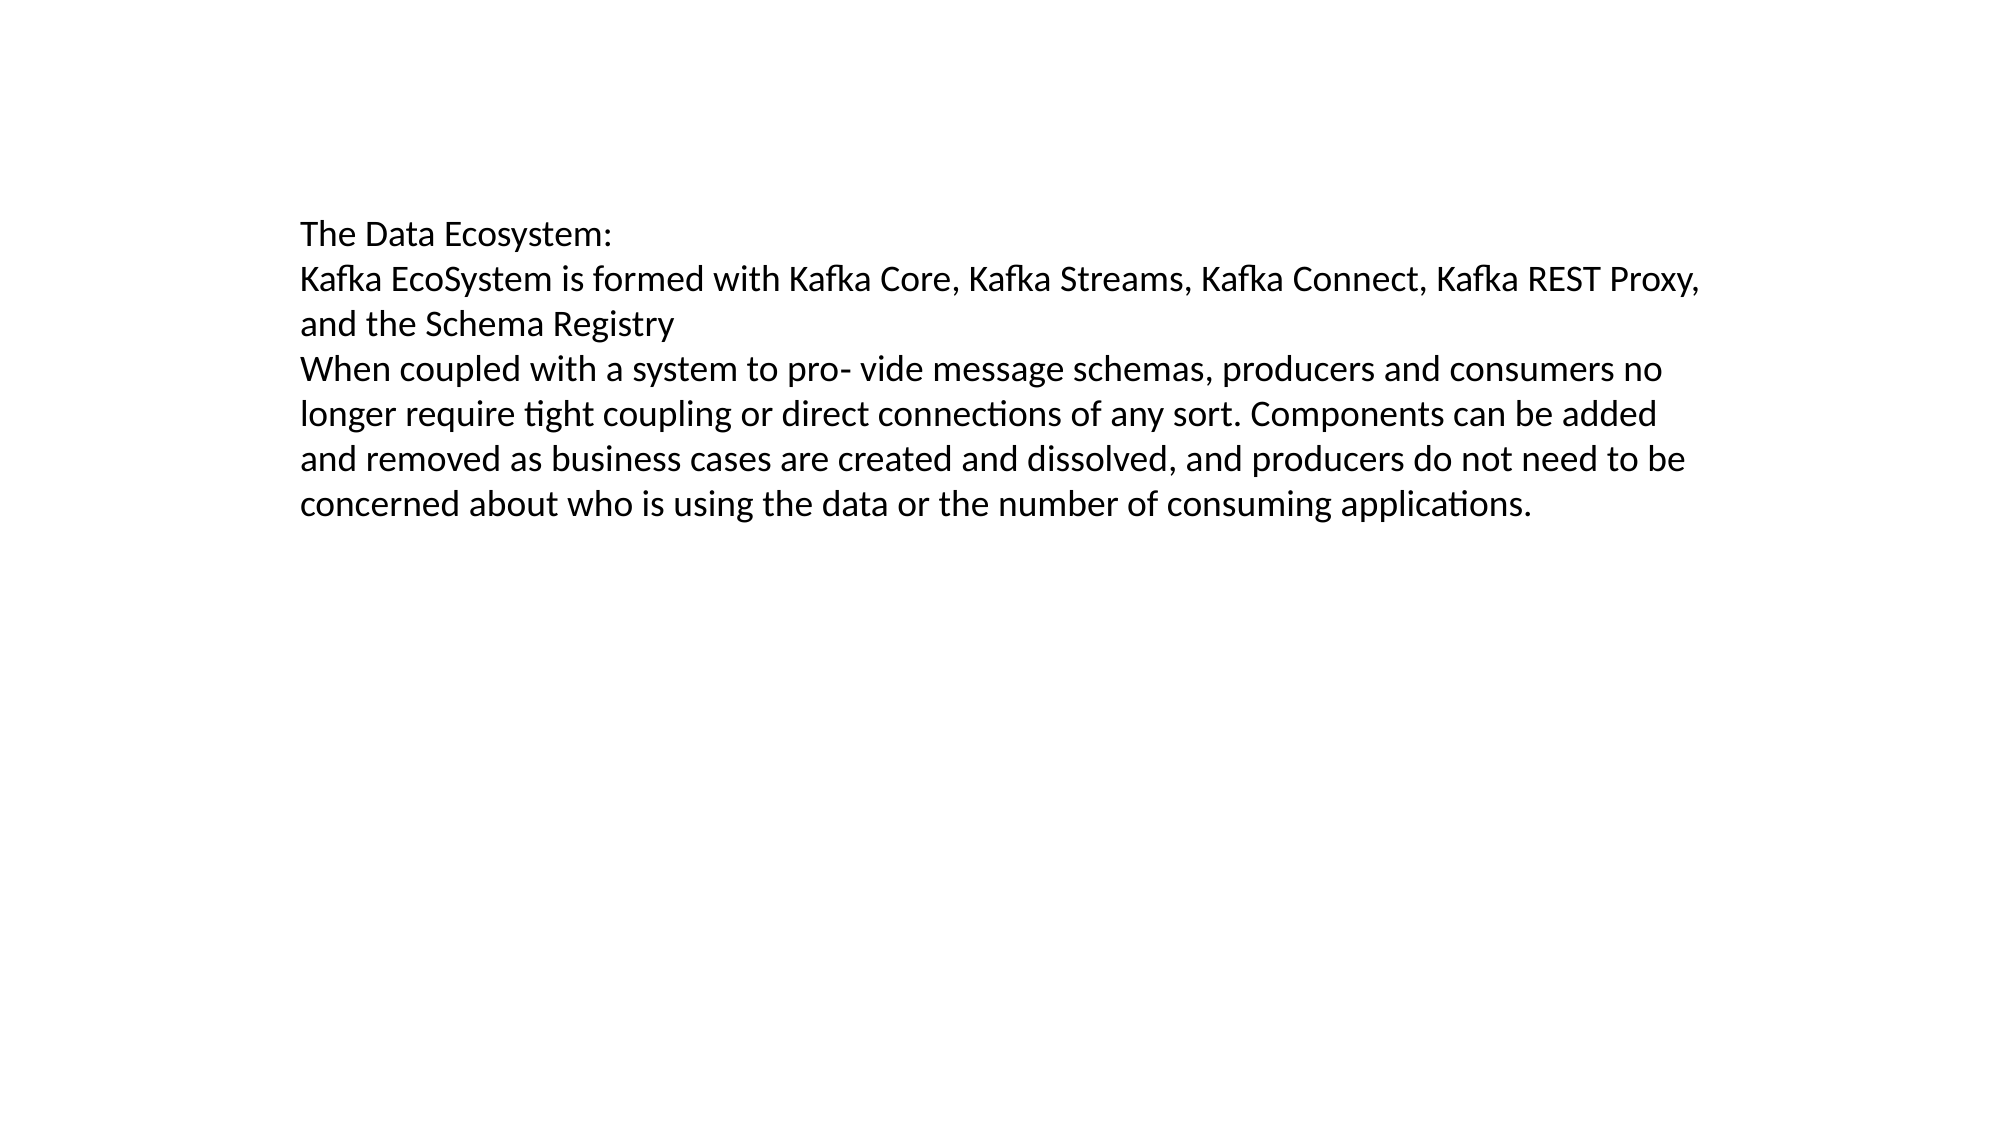

The Data Ecosystem:
Kafka EcoSystem is formed with Kafka Core, Kafka Streams, Kafka Connect, Kafka REST Proxy, and the Schema Registry
When coupled with a system to pro‐ vide message schemas, producers and consumers no longer require tight coupling or direct connections of any sort. Components can be added and removed as business cases are created and dissolved, and producers do not need to be concerned about who is using the data or the number of consuming applications.